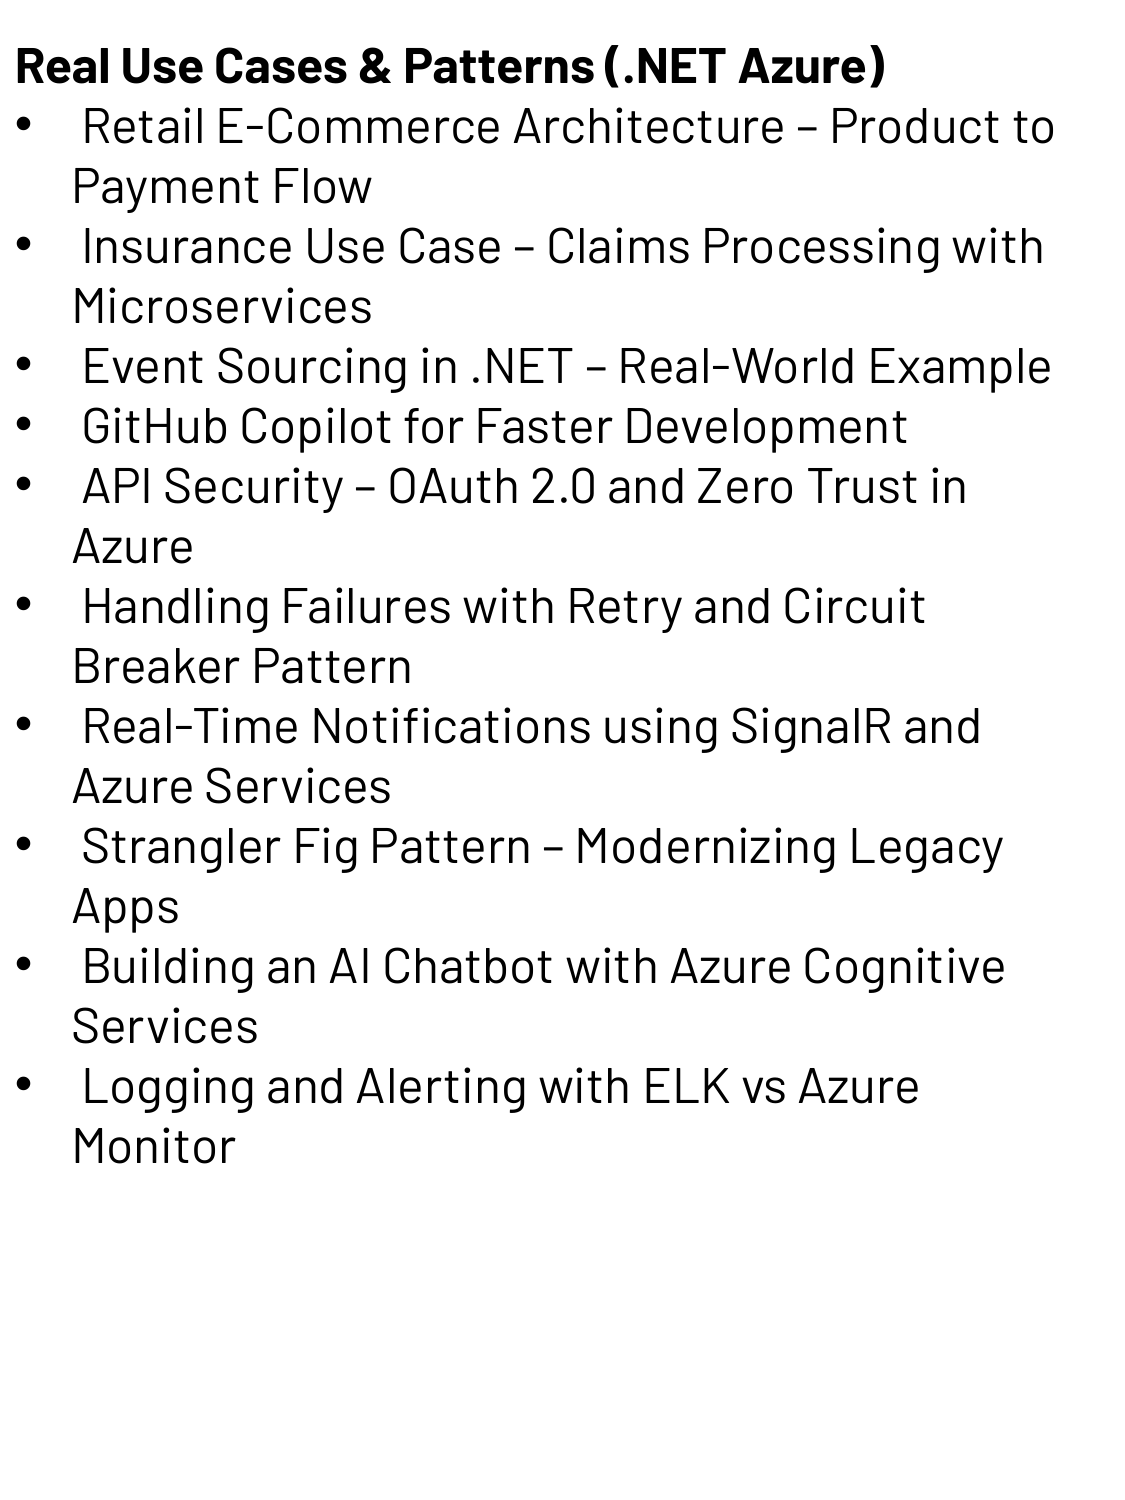

Real Use Cases & Patterns (.NET Azure)
 Retail E-Commerce Architecture – Product to Payment Flow
 Insurance Use Case – Claims Processing with Microservices
 Event Sourcing in .NET – Real-World Example
 GitHub Copilot for Faster Development
 API Security – OAuth 2.0 and Zero Trust in Azure
 Handling Failures with Retry and Circuit Breaker Pattern
 Real-Time Notifications using SignalR and Azure Services
 Strangler Fig Pattern – Modernizing Legacy Apps
 Building an AI Chatbot with Azure Cognitive Services
 Logging and Alerting with ELK vs Azure Monitor